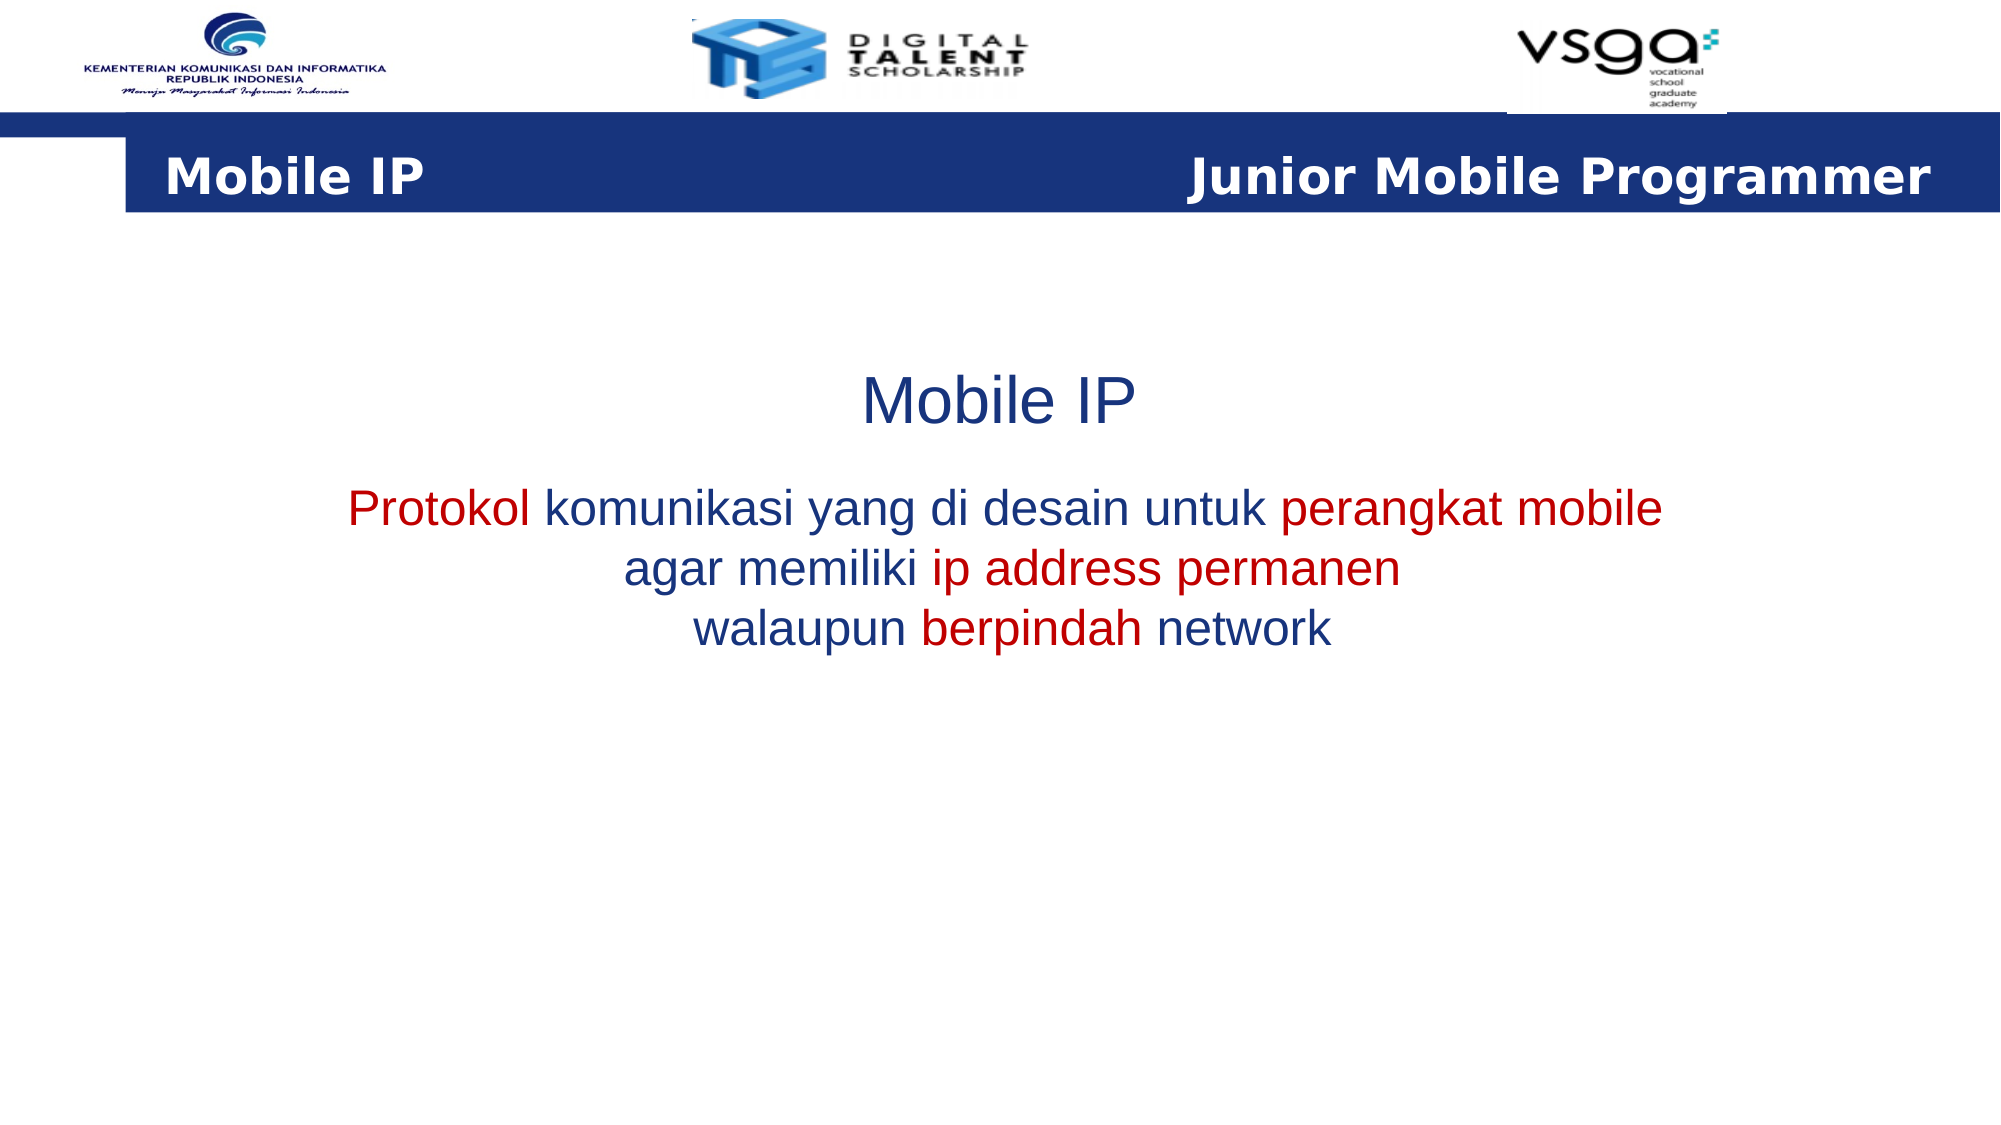

Mobile IP                                	            Junior Mobile Programmer
Mobile IP
Protokol komunikasi yang di desain untuk perangkat mobile
agar memiliki ip address permanen
walaupun berpindah network